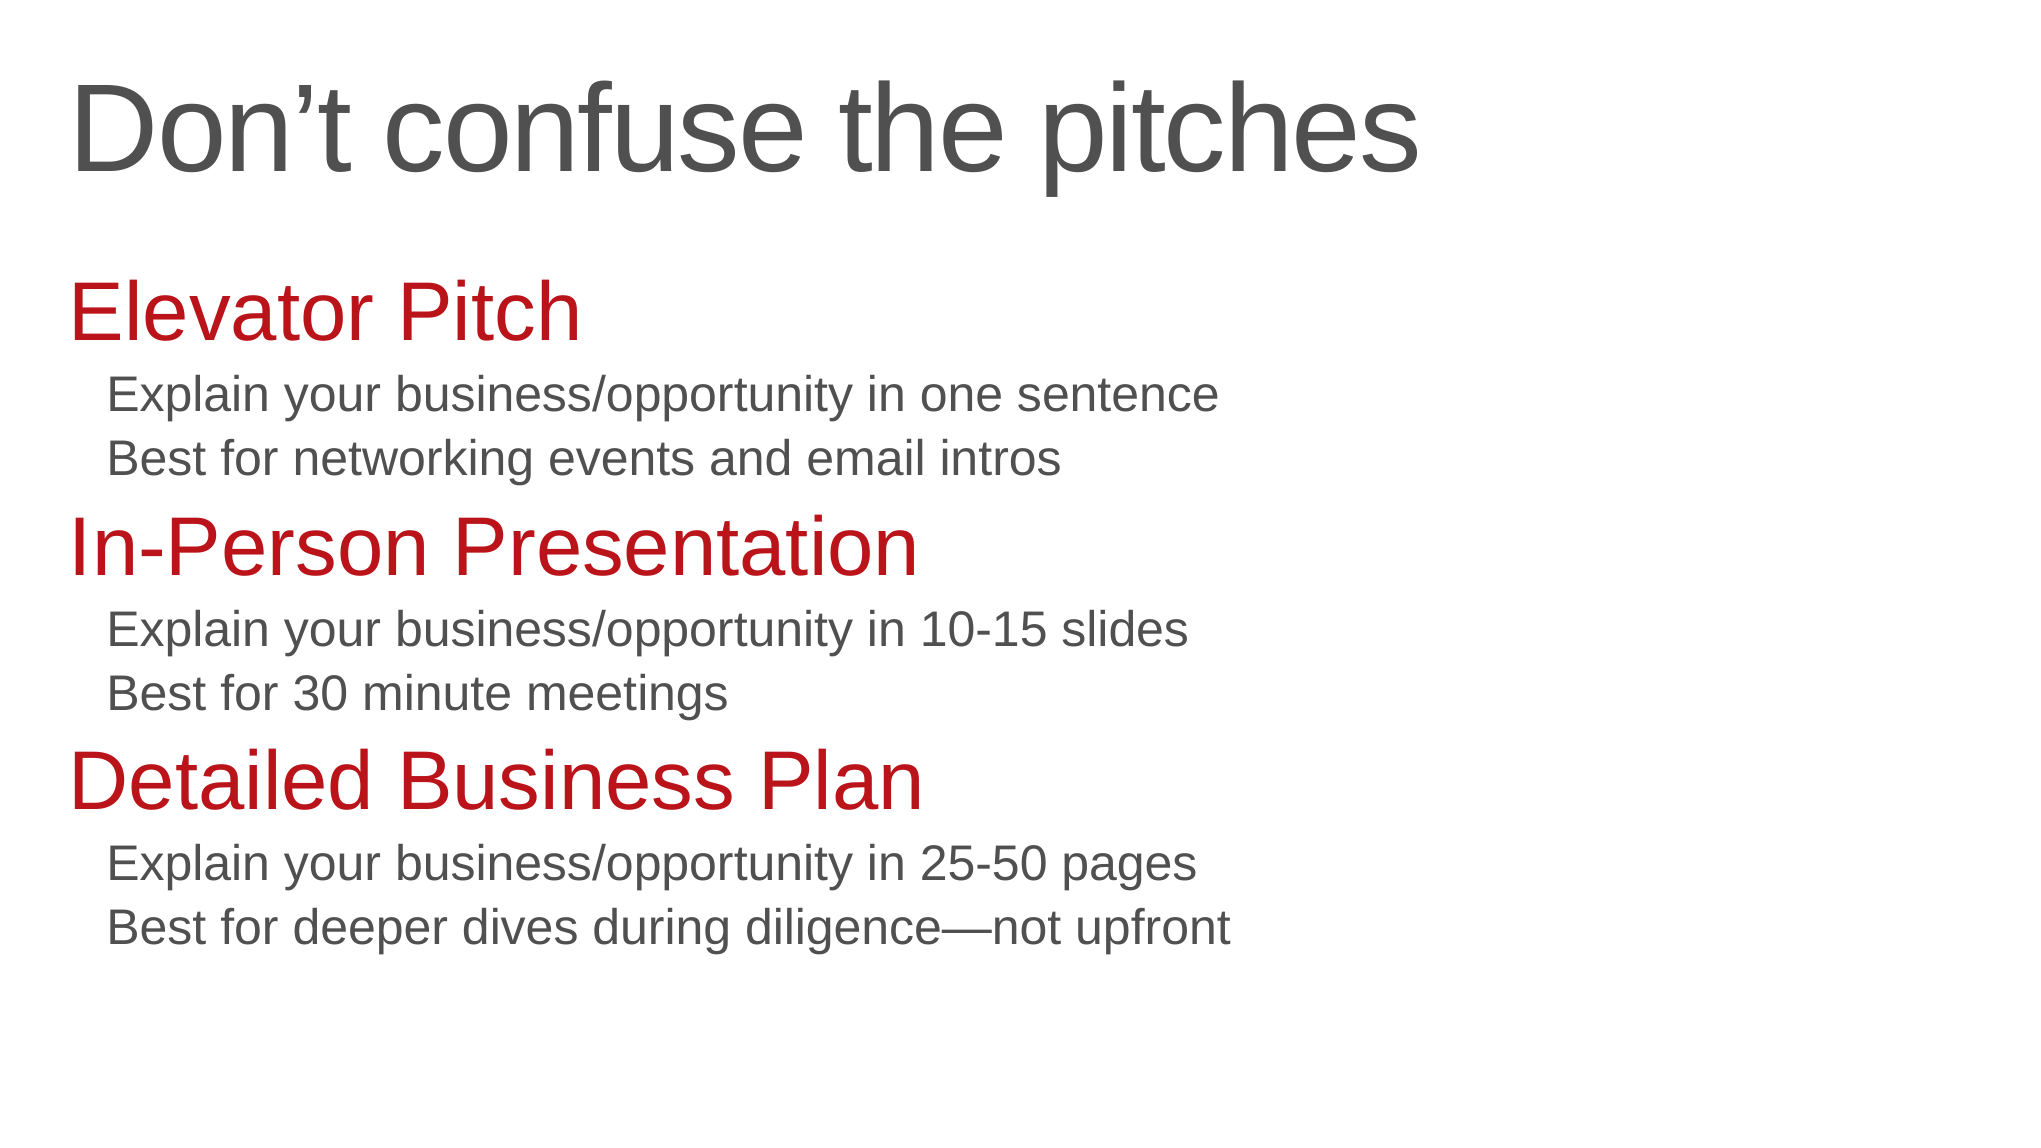

# Don’t confuse the pitches
Elevator Pitch
Explain your business/opportunity in one sentence
Best for networking events and email intros
In-Person Presentation
Explain your business/opportunity in 10-15 slides
Best for 30 minute meetings
Detailed Business Plan
Explain your business/opportunity in 25-50 pages
Best for deeper dives during diligence—not upfront